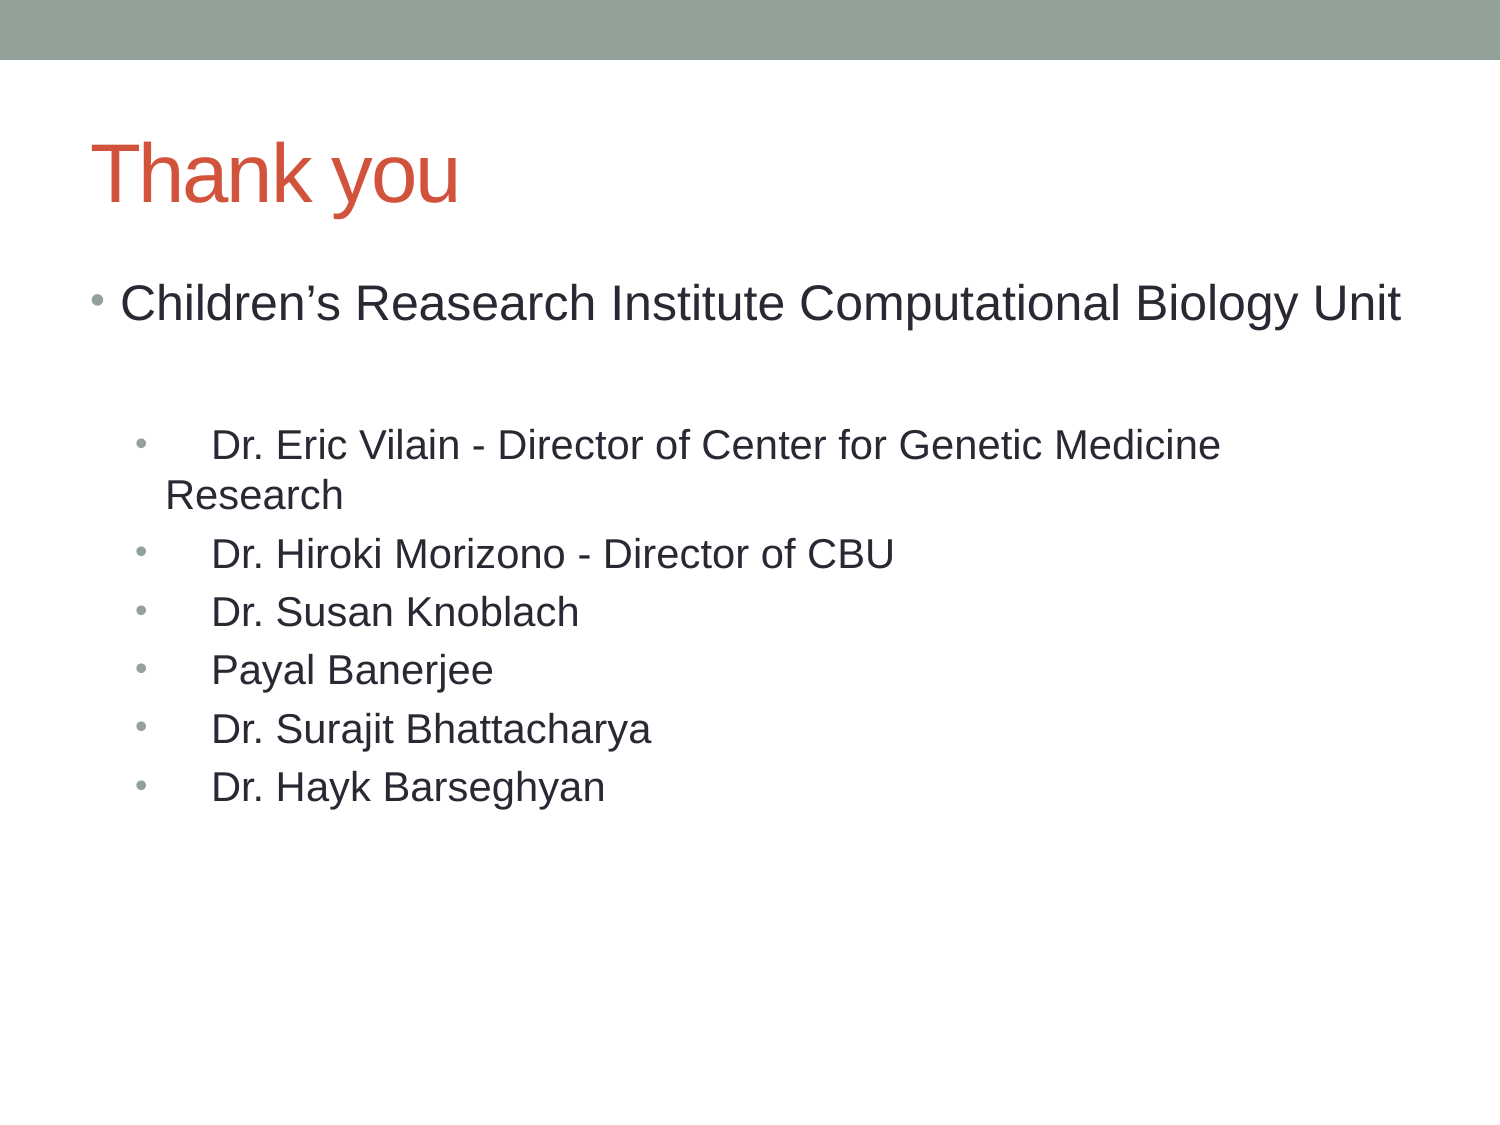

# Thank you
Children’s Reasearch Institute Computational Biology Unit

    Dr. Eric Vilain - Director of Center for Genetic Medicine Research
    Dr. Hiroki Morizono - Director of CBU
    Dr. Susan Knoblach
    Payal Banerjee
    Dr. Surajit Bhattacharya
    Dr. Hayk Barseghyan